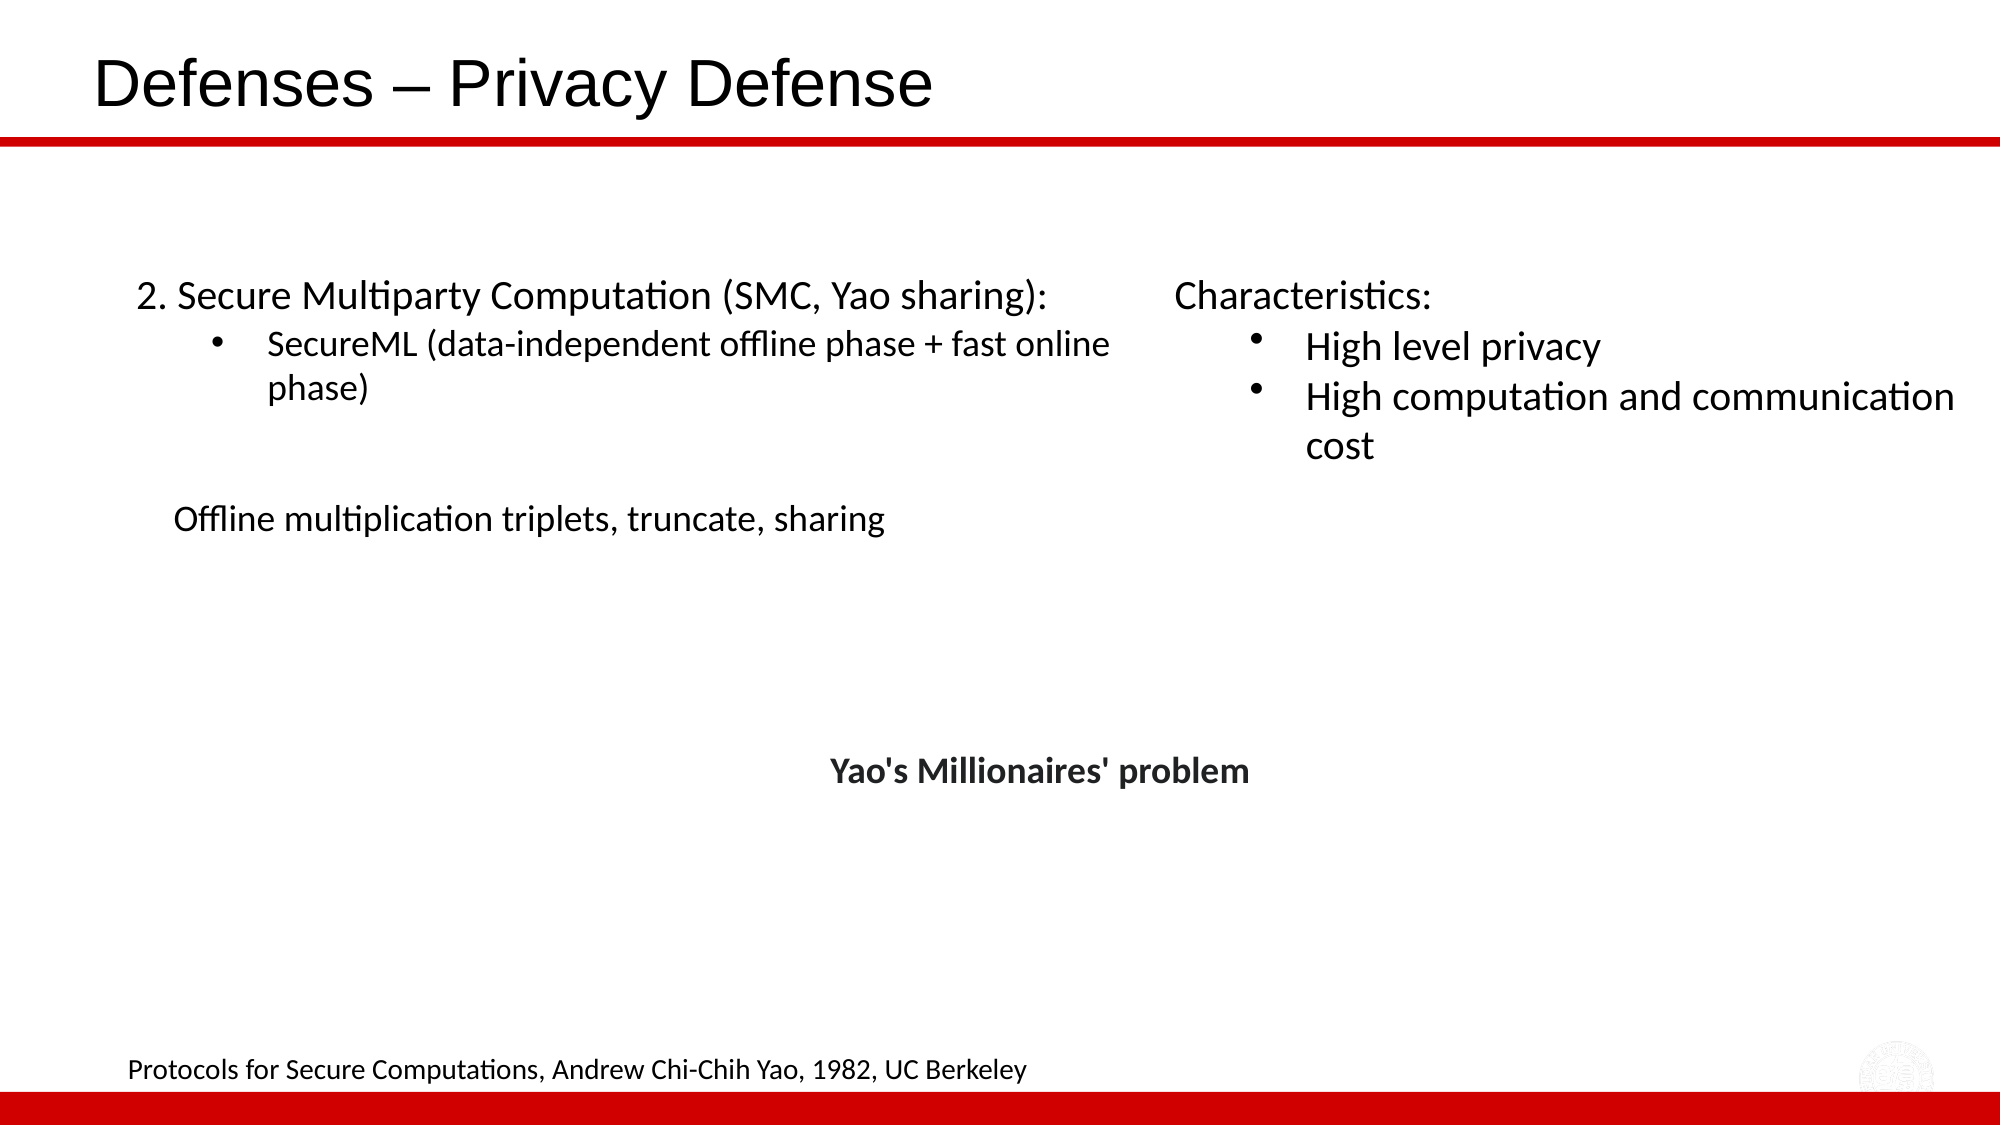

# Defenses – Privacy Defense
2. Secure Multiparty Computation (SMC, Yao sharing):
SecureML (data-independent offline phase + fast online phase)

Offline multiplication triplets, truncate, sharing
Characteristics:
High level privacy
High computation and communication cost
Yao's Millionaires' problem
Protocols for Secure Computations, Andrew Chi-Chih Yao, 1982, UC Berkeley